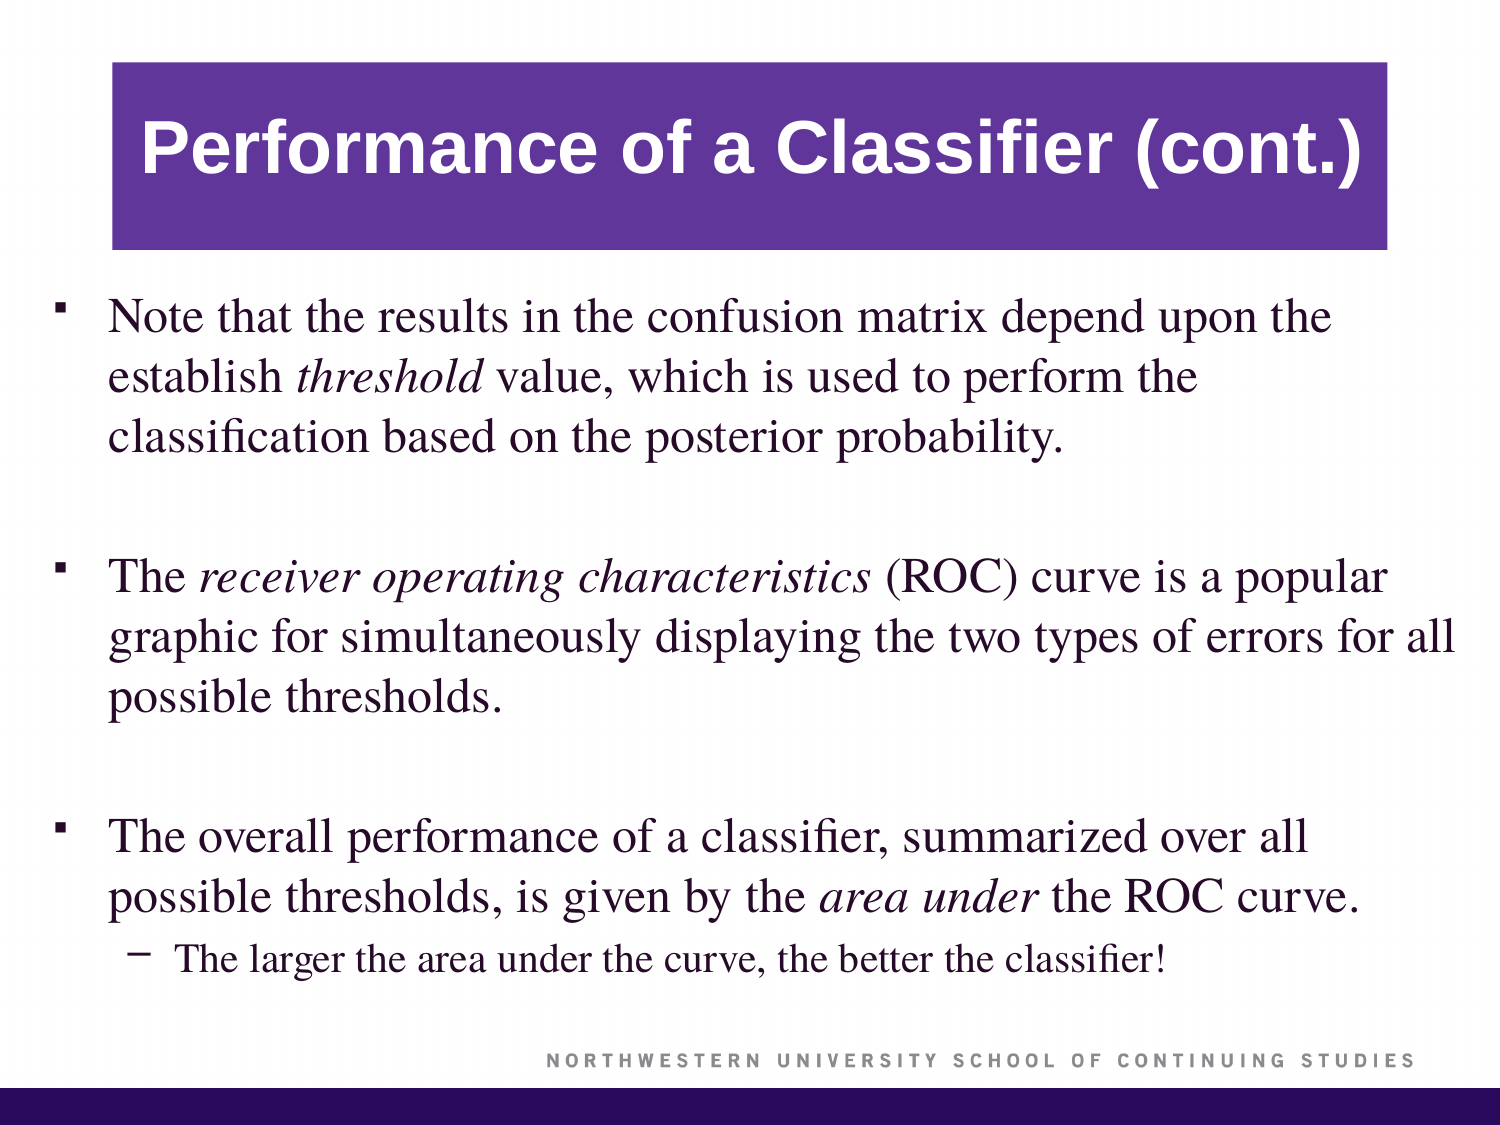

# Performance of a Classifier (cont.)
Note that the results in the confusion matrix depend upon the establish threshold value, which is used to perform the classification based on the posterior probability.

The receiver operating characteristics (ROC) curve is a popular graphic for simultaneously displaying the two types of errors for all possible thresholds.

The overall performance of a classifier, summarized over all possible thresholds, is given by the area under the ROC curve.
The larger the area under the curve, the better the classifier!